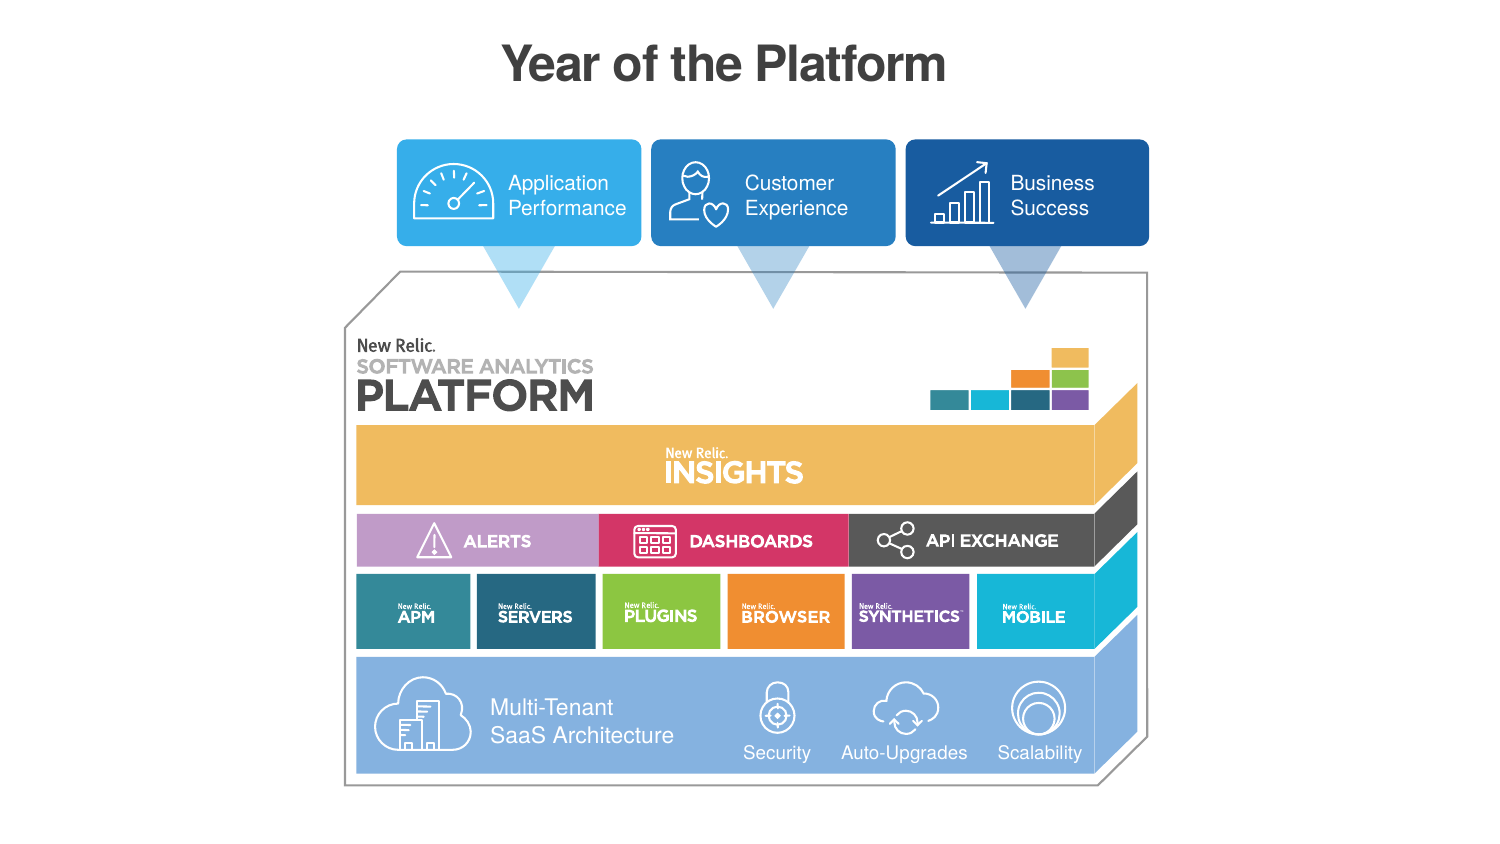

Year of the Platform

Application
Performance

Customer
Experience

Business
Success

Multi-Tenant
SaaS Architecture
Security
Auto-Upgrades
Scalability